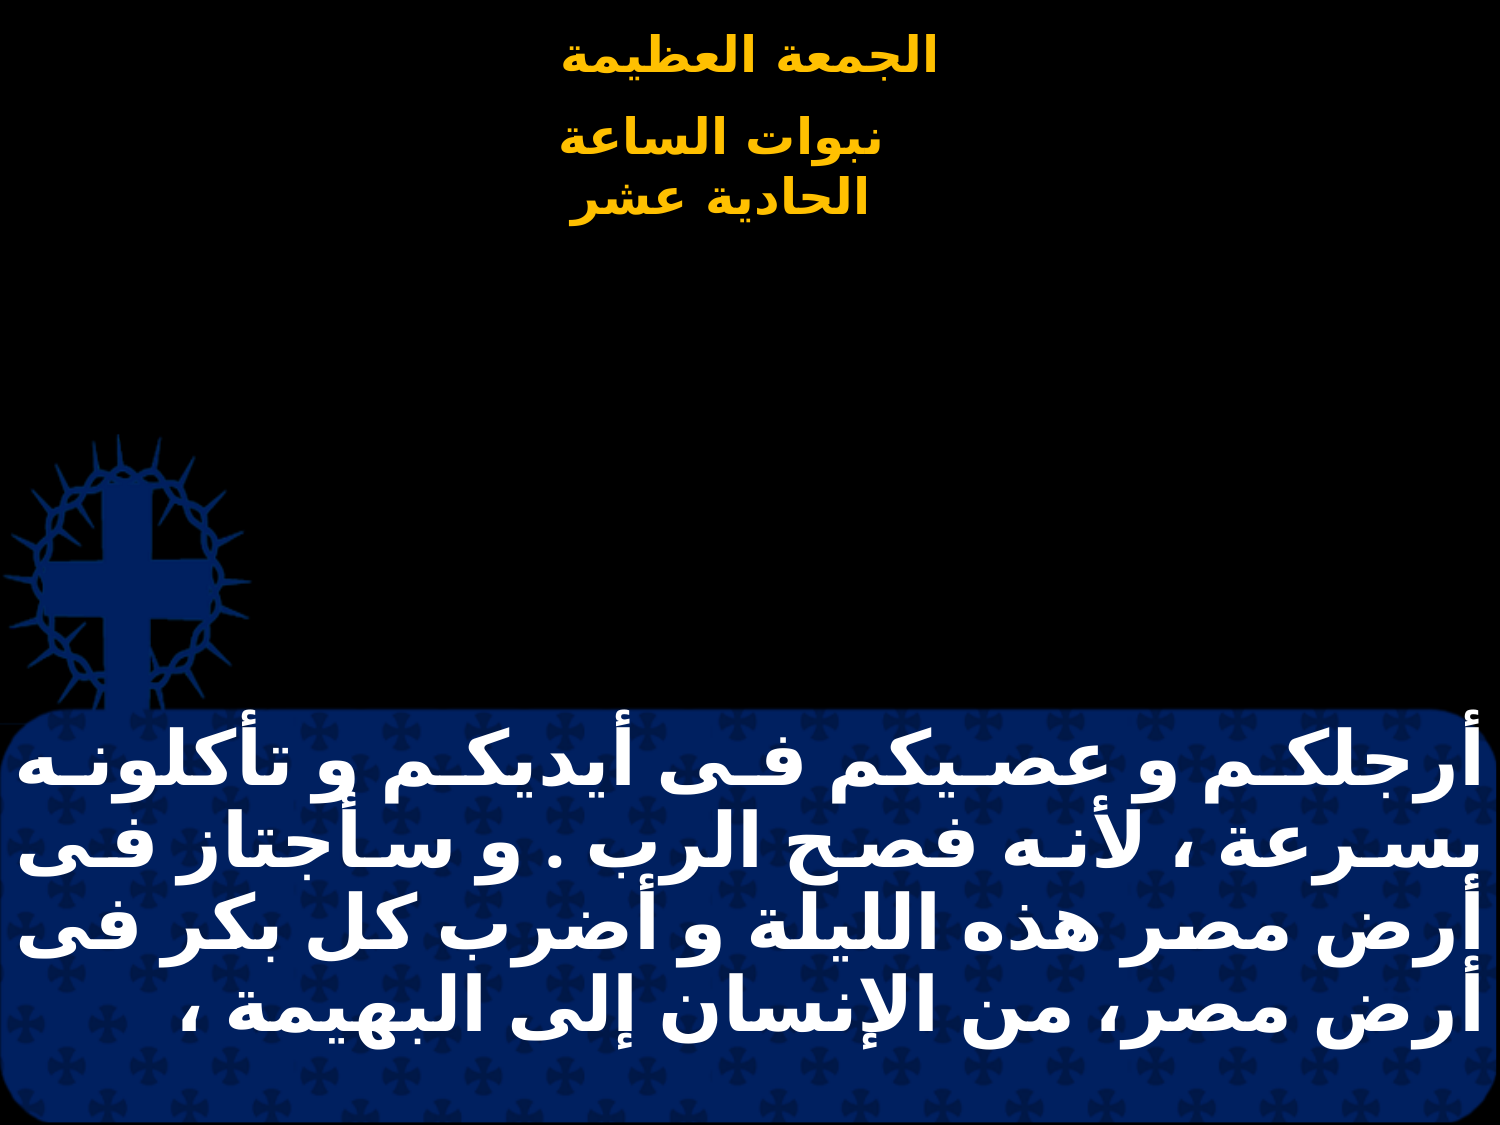

# أرجلكم و عصيكم فى أيديكم و تأكلونه بسرعة ، لأنه فصح الرب . و سأجتاز فى أرض مصر هذه الليلة و أضرب كل بكر فى أرض مصر، من الإنسان إلى البهيمة ،